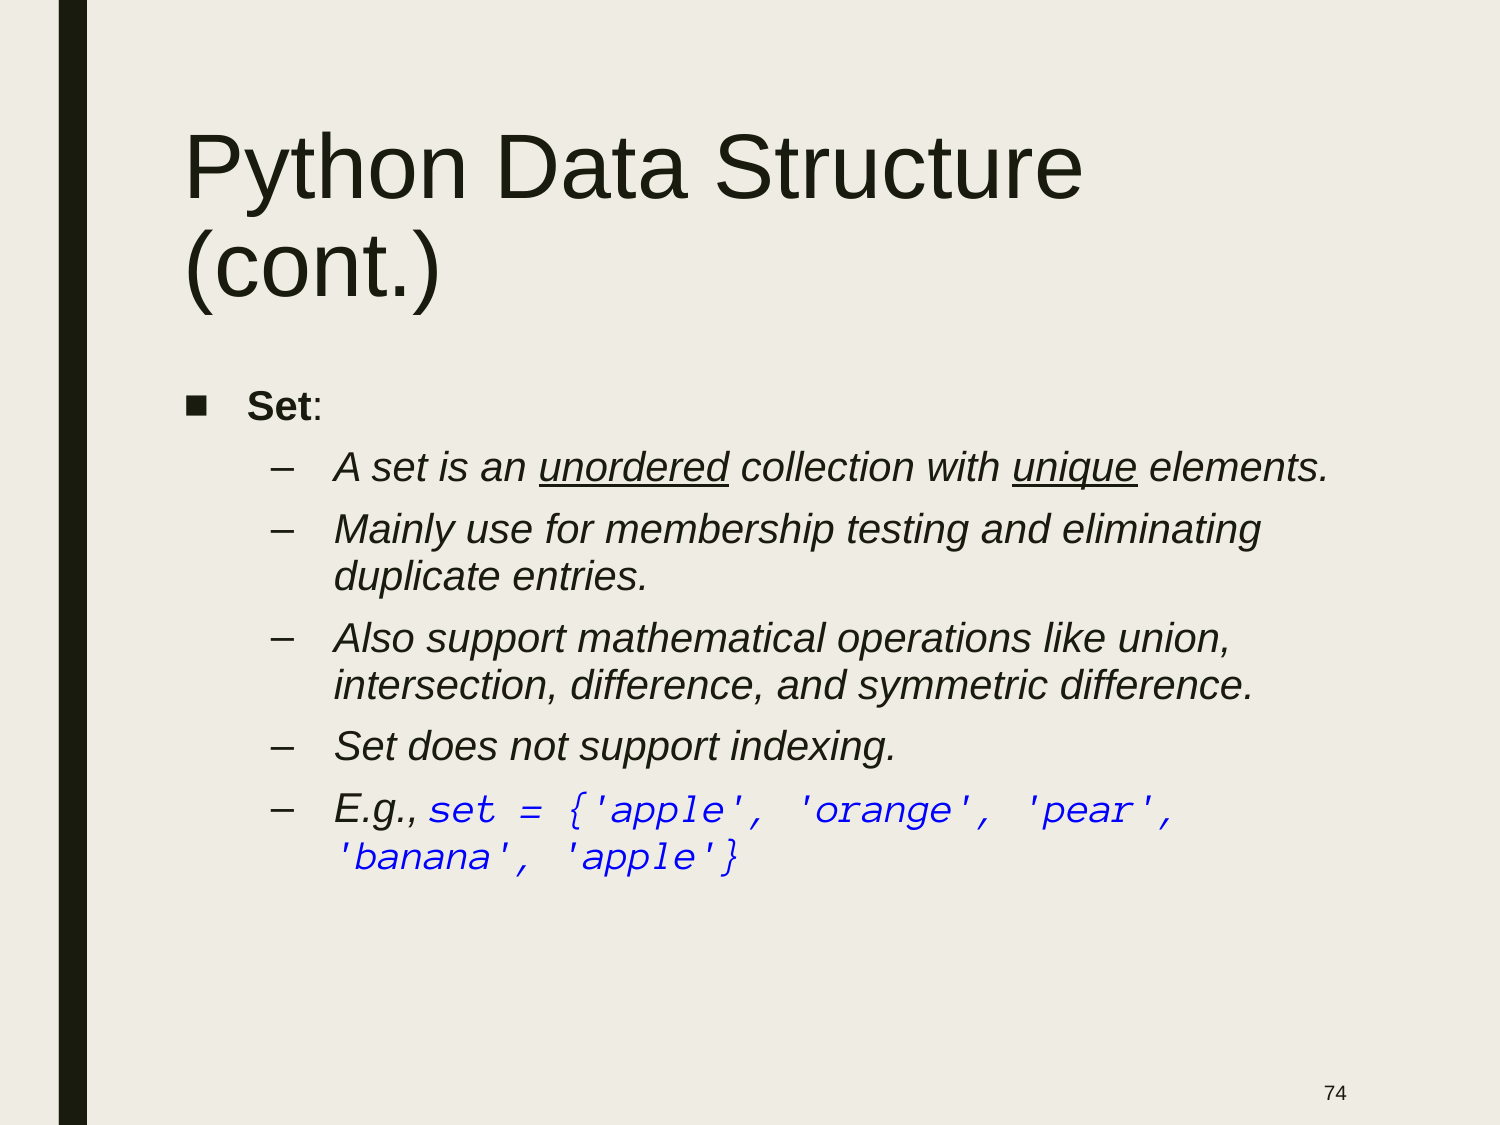

# Python Data Structure (cont.)
Set:
A set is an unordered collection with unique elements.
Mainly use for membership testing and eliminating duplicate entries.
Also support mathematical operations like union, intersection, difference, and symmetric difference.
Set does not support indexing.
E.g., set = {'apple', 'orange', 'pear', 'banana', 'apple'}
74